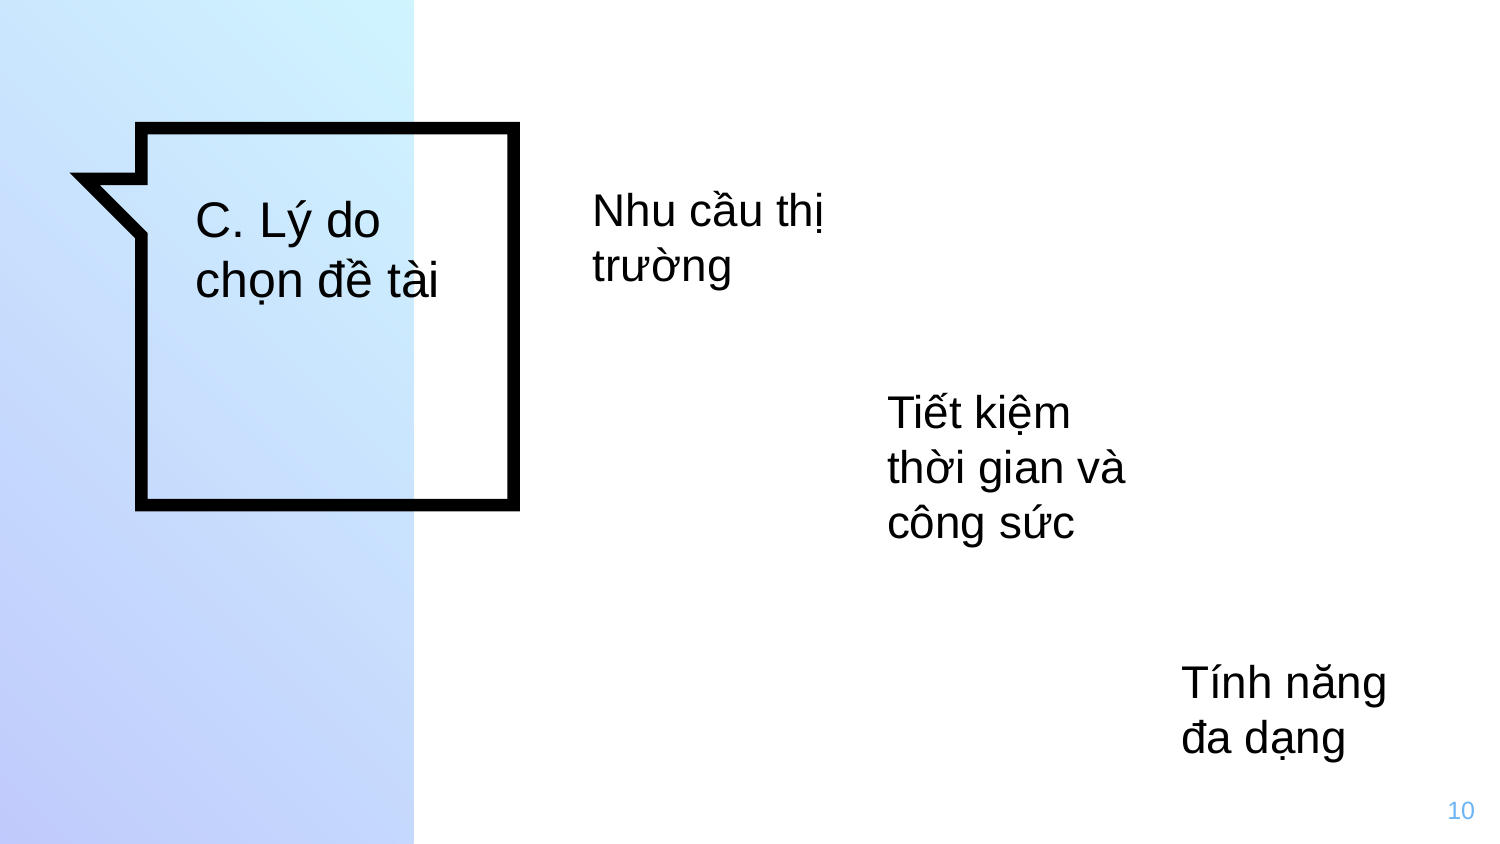

Nhu cầu thị trường

Tiết kiệm thời gian và công sức

Tính năng đa dạng
# C. Lý do chọn đề tài

10